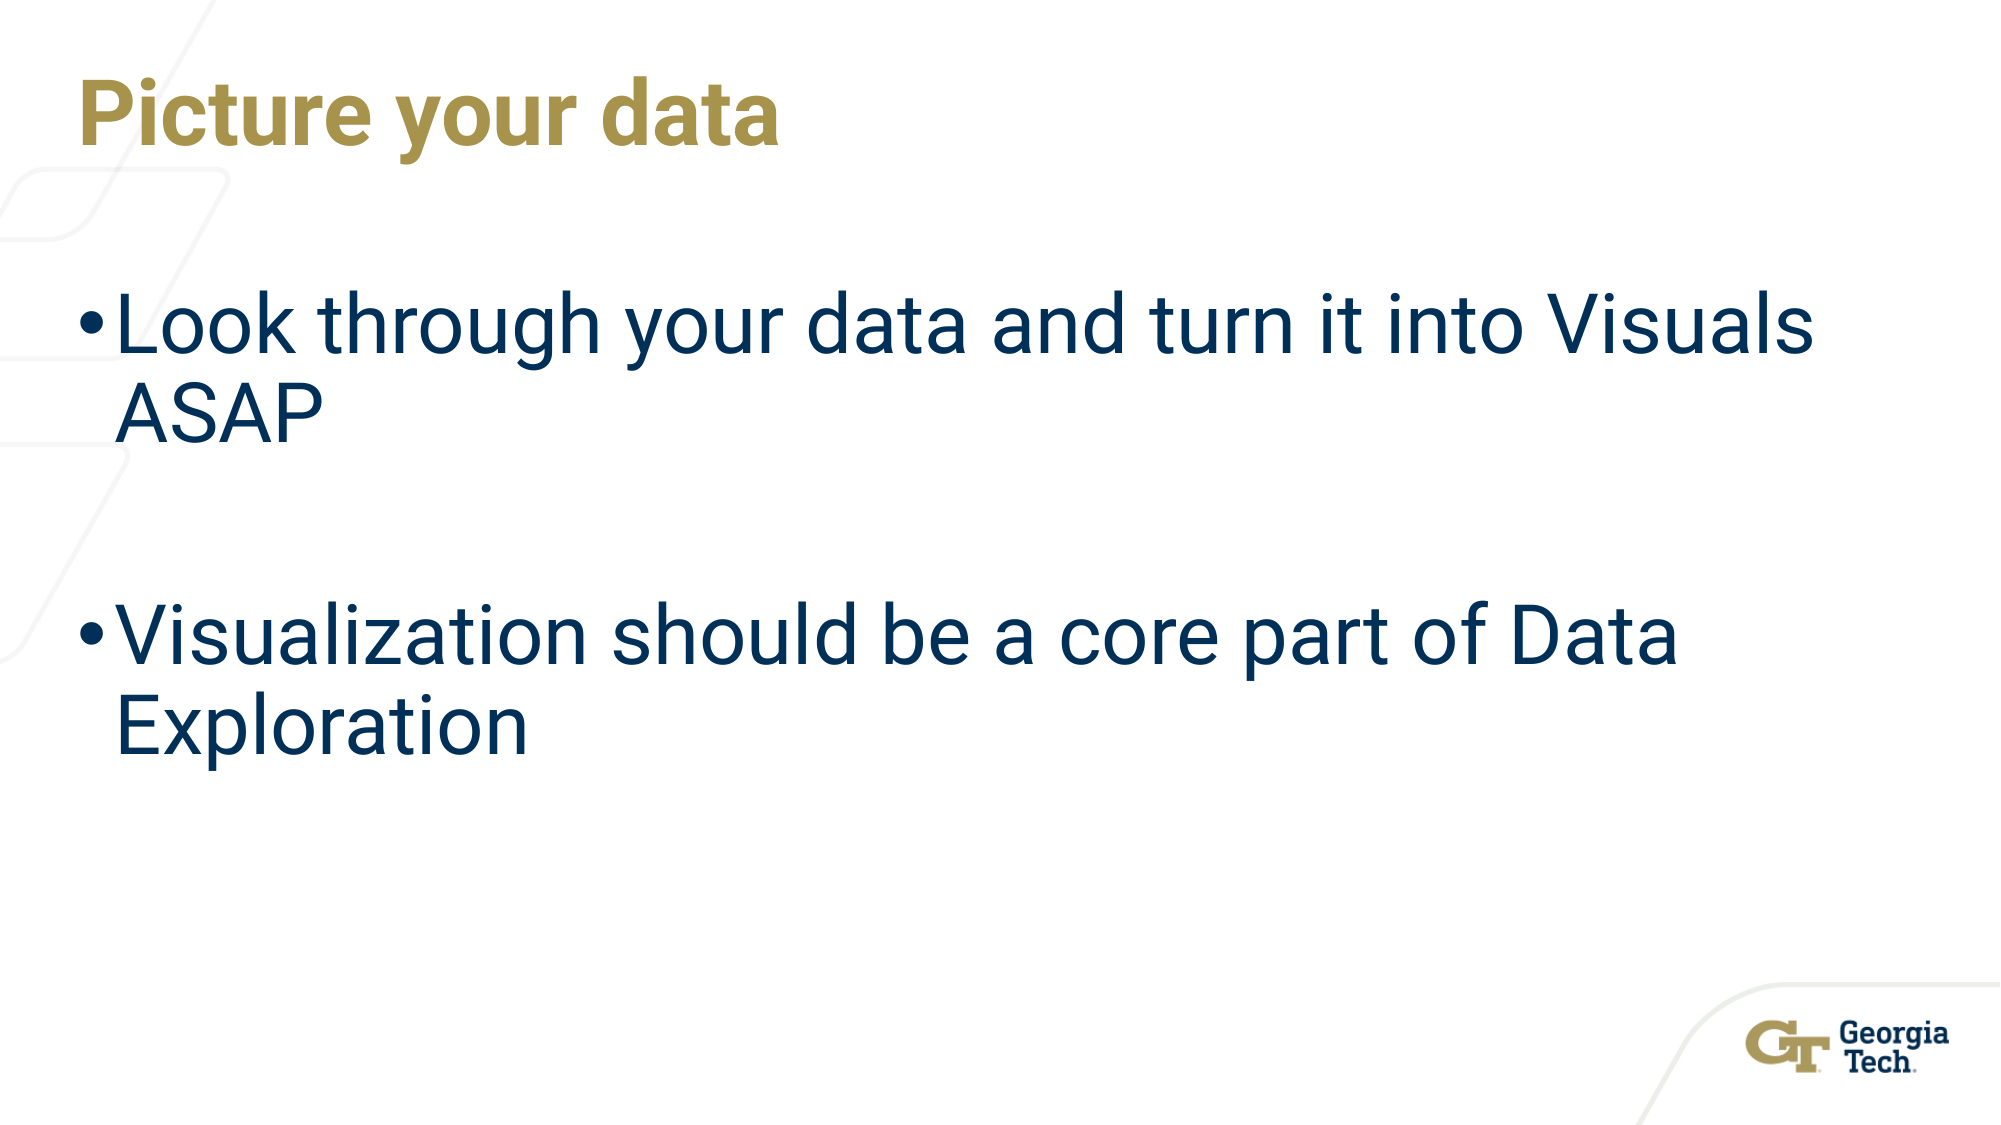

# Picture your data
Look through your data and turn it into Visuals ASAP

Visualization should be a core part of Data Exploration